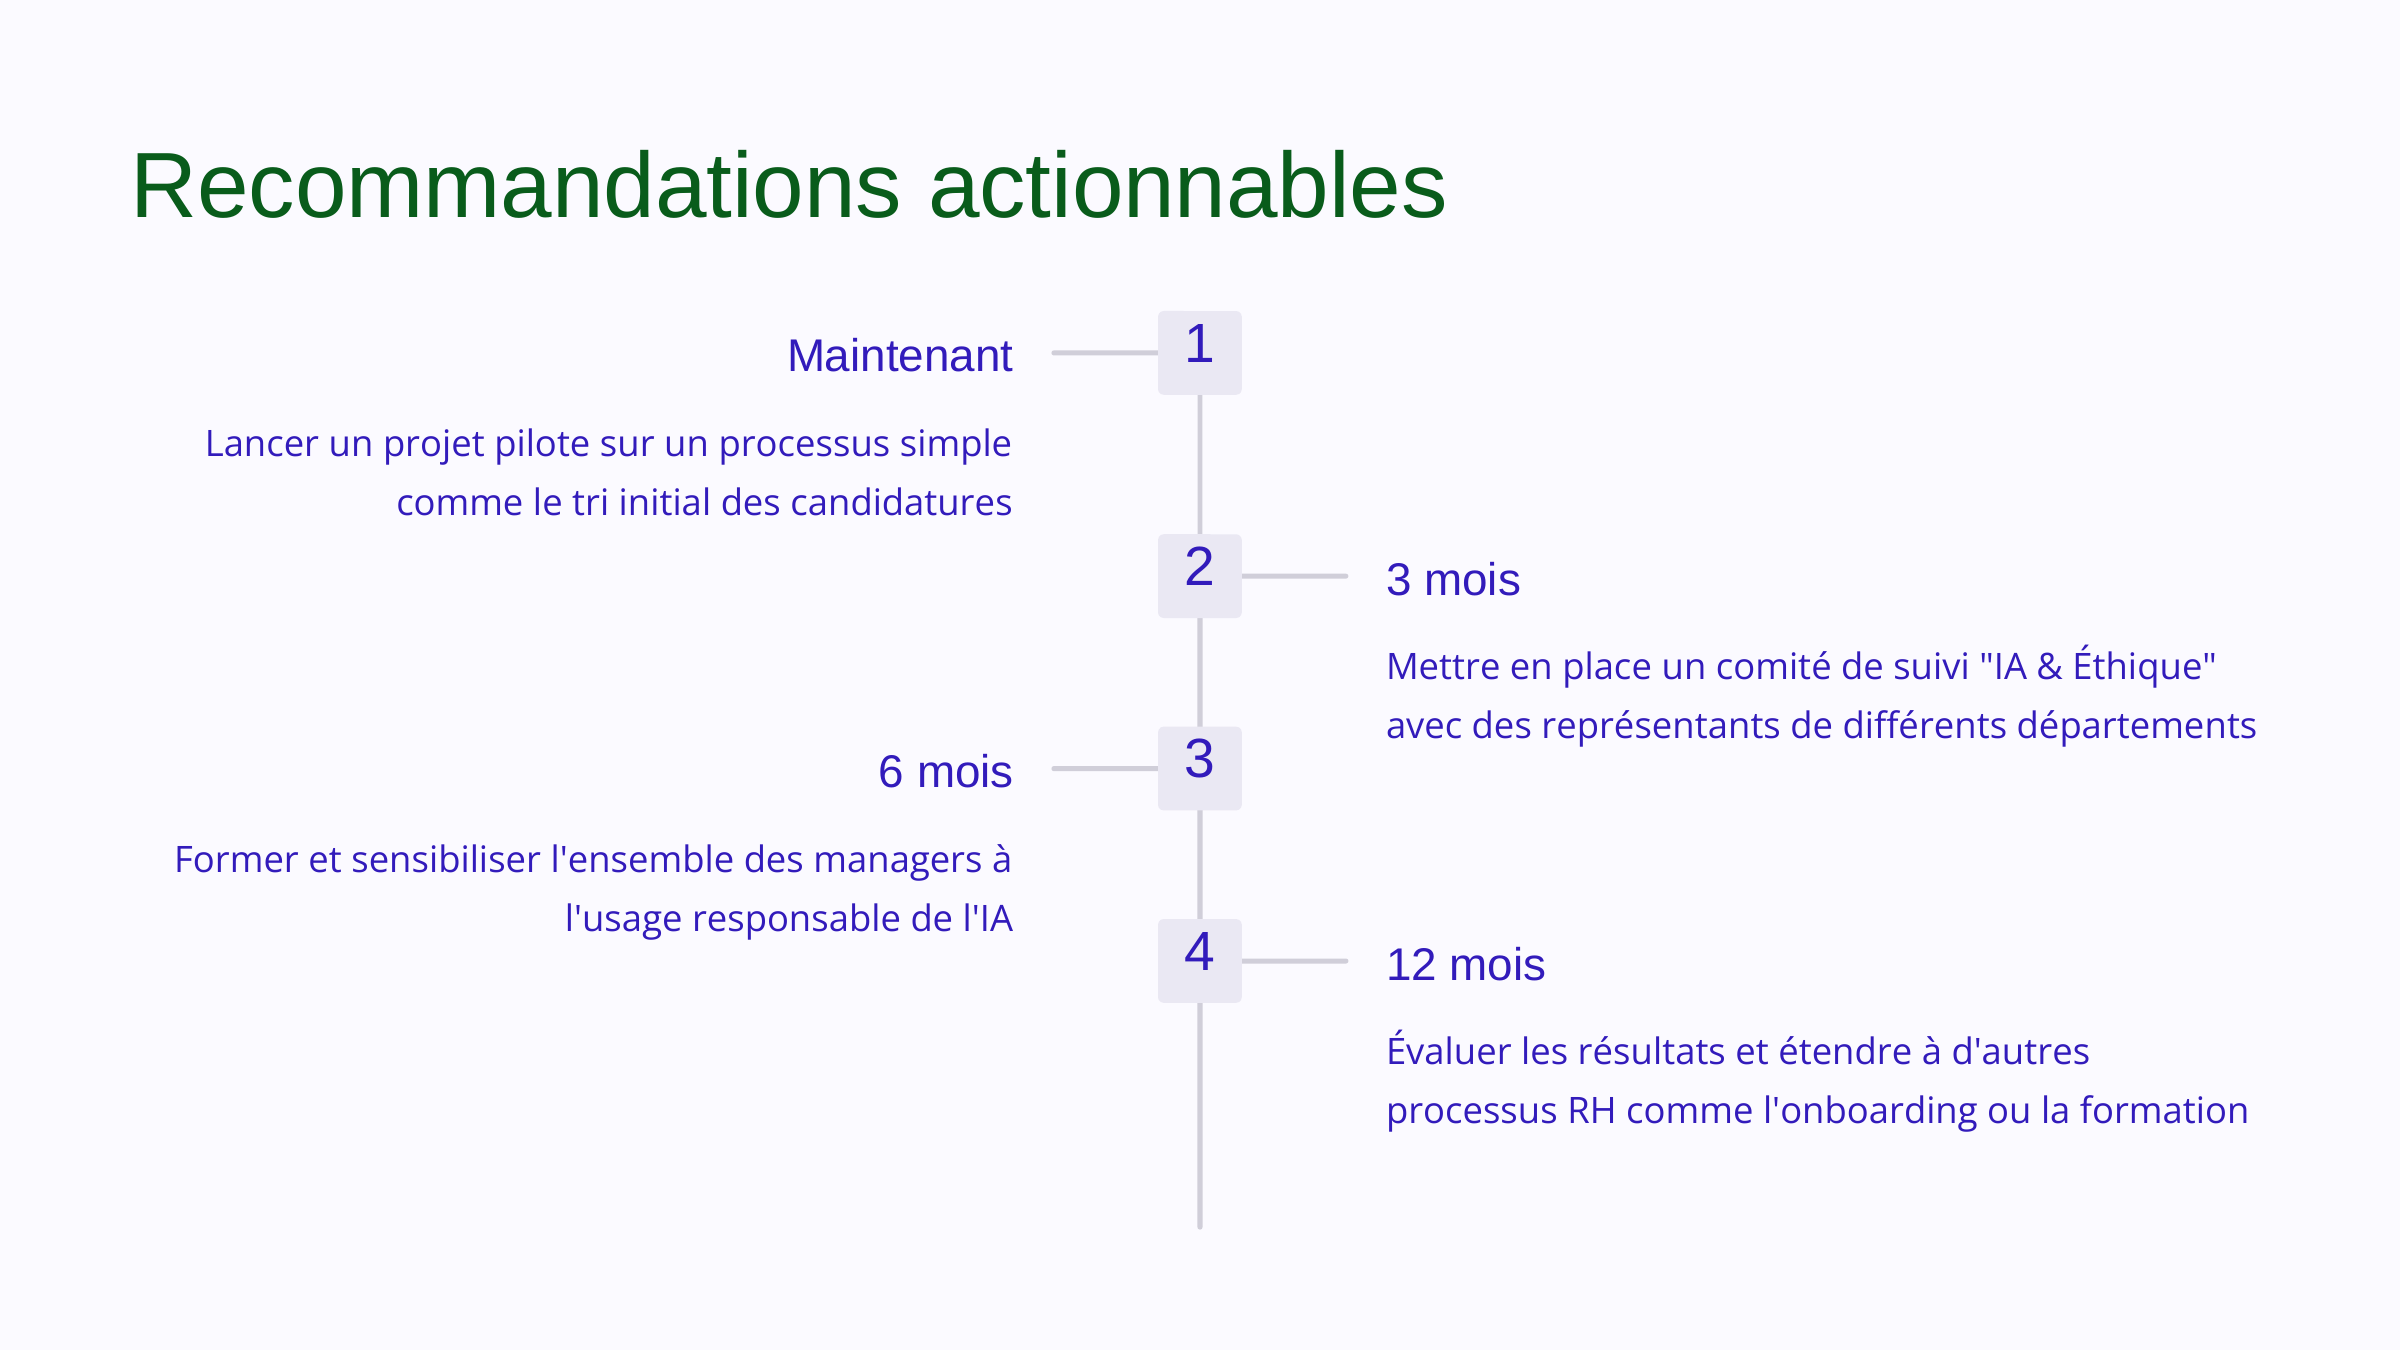

Recommandations actionnables

1
Maintenant

Lancer un projet pilote sur un processus simple comme le tri initial des candidatures

2
3 mois

Mettre en place un comité de suivi "IA & Éthique" avec des représentants de différents départements

3
6 mois

Former et sensibiliser l'ensemble des managers à l'usage responsable de l'IA

4
12 mois

Évaluer les résultats et étendre à d'autres processus RH comme l'onboarding ou la formation